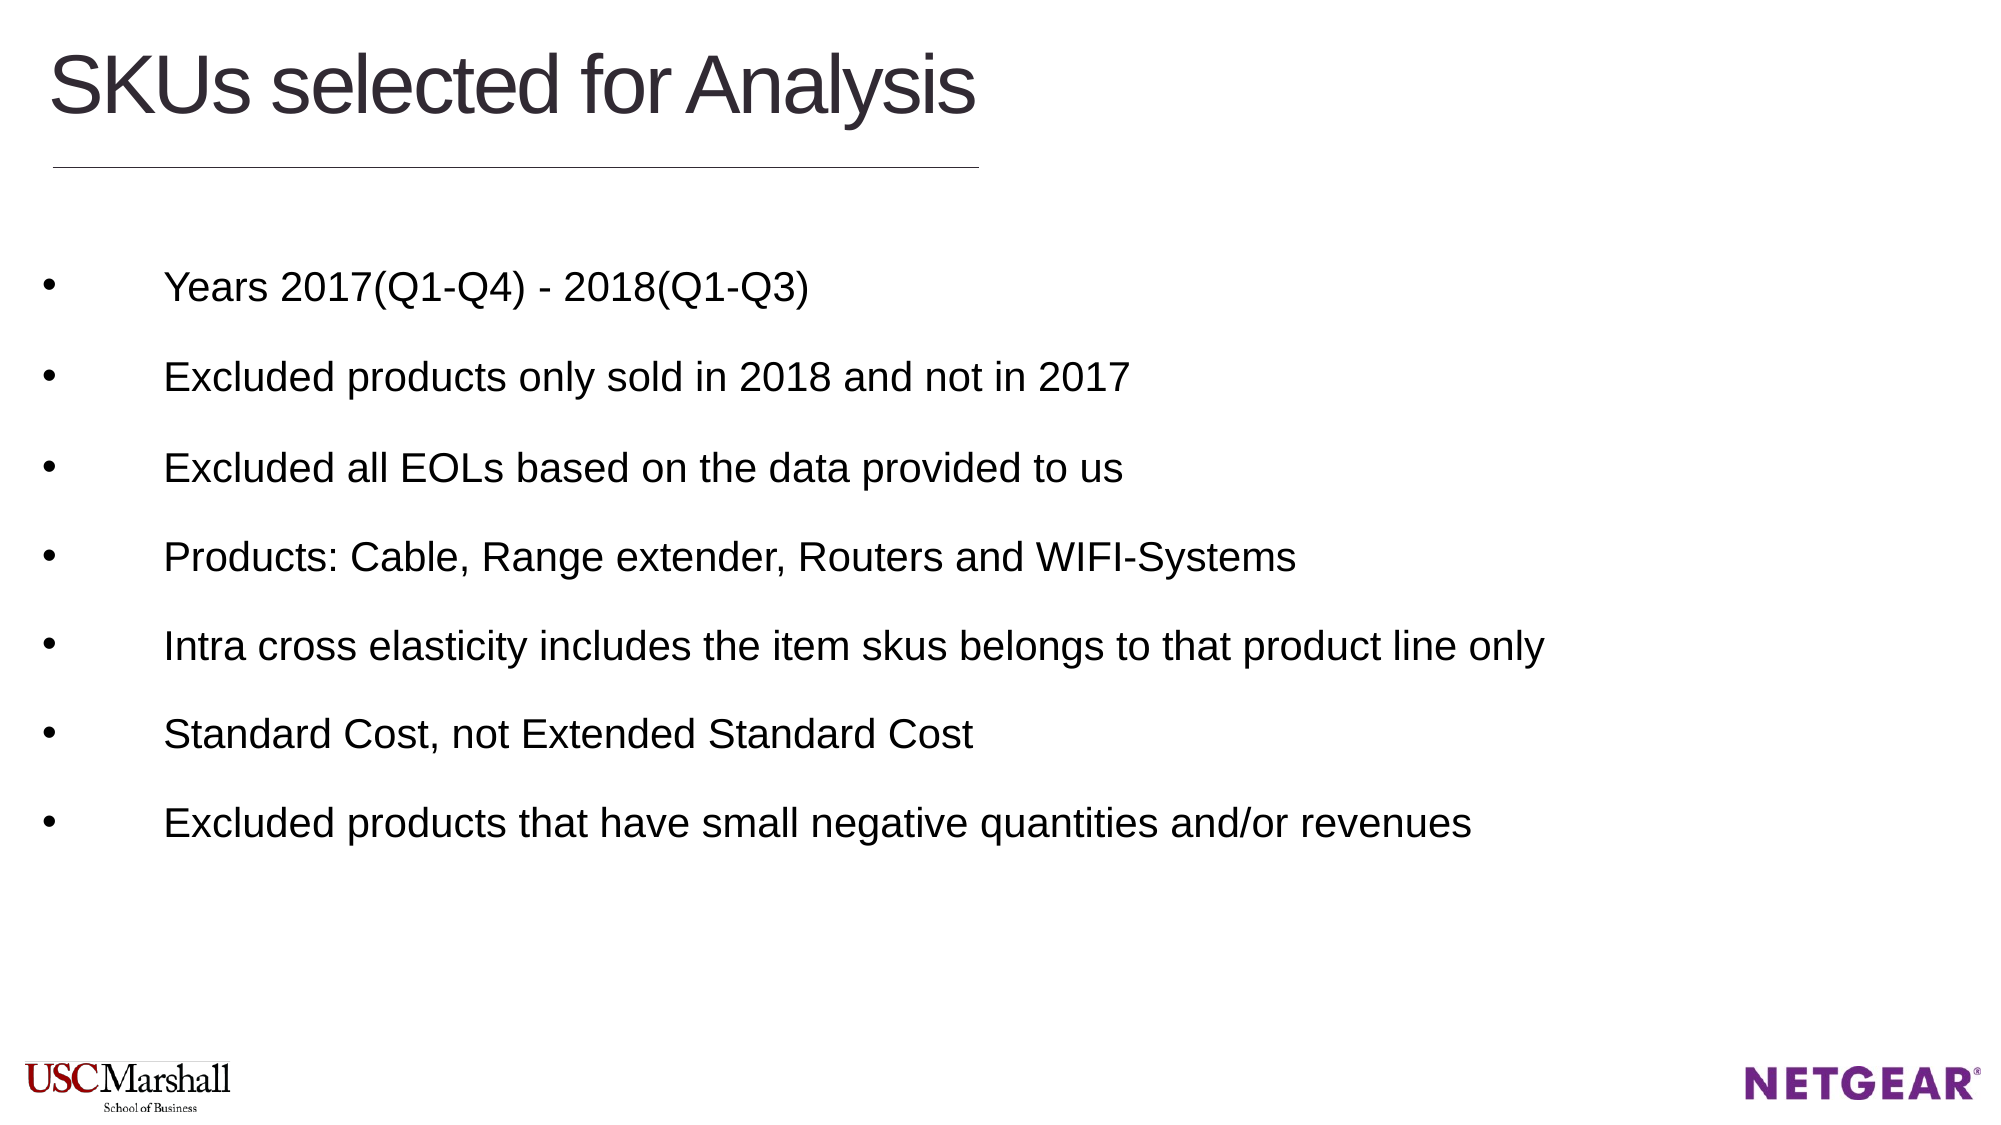

# SKUs selected for Analysis

Years 2017(Q1-Q4) - 2018(Q1-Q3)
Excluded products only sold in 2018 and not in 2017
Excluded all EOLs based on the data provided to us
Products: Cable, Range extender, Routers and WIFI-Systems
Intra cross elasticity includes the item skus belongs to that product line only
Standard Cost, not Extended Standard Cost
Excluded products that have small negative quantities and/or revenues